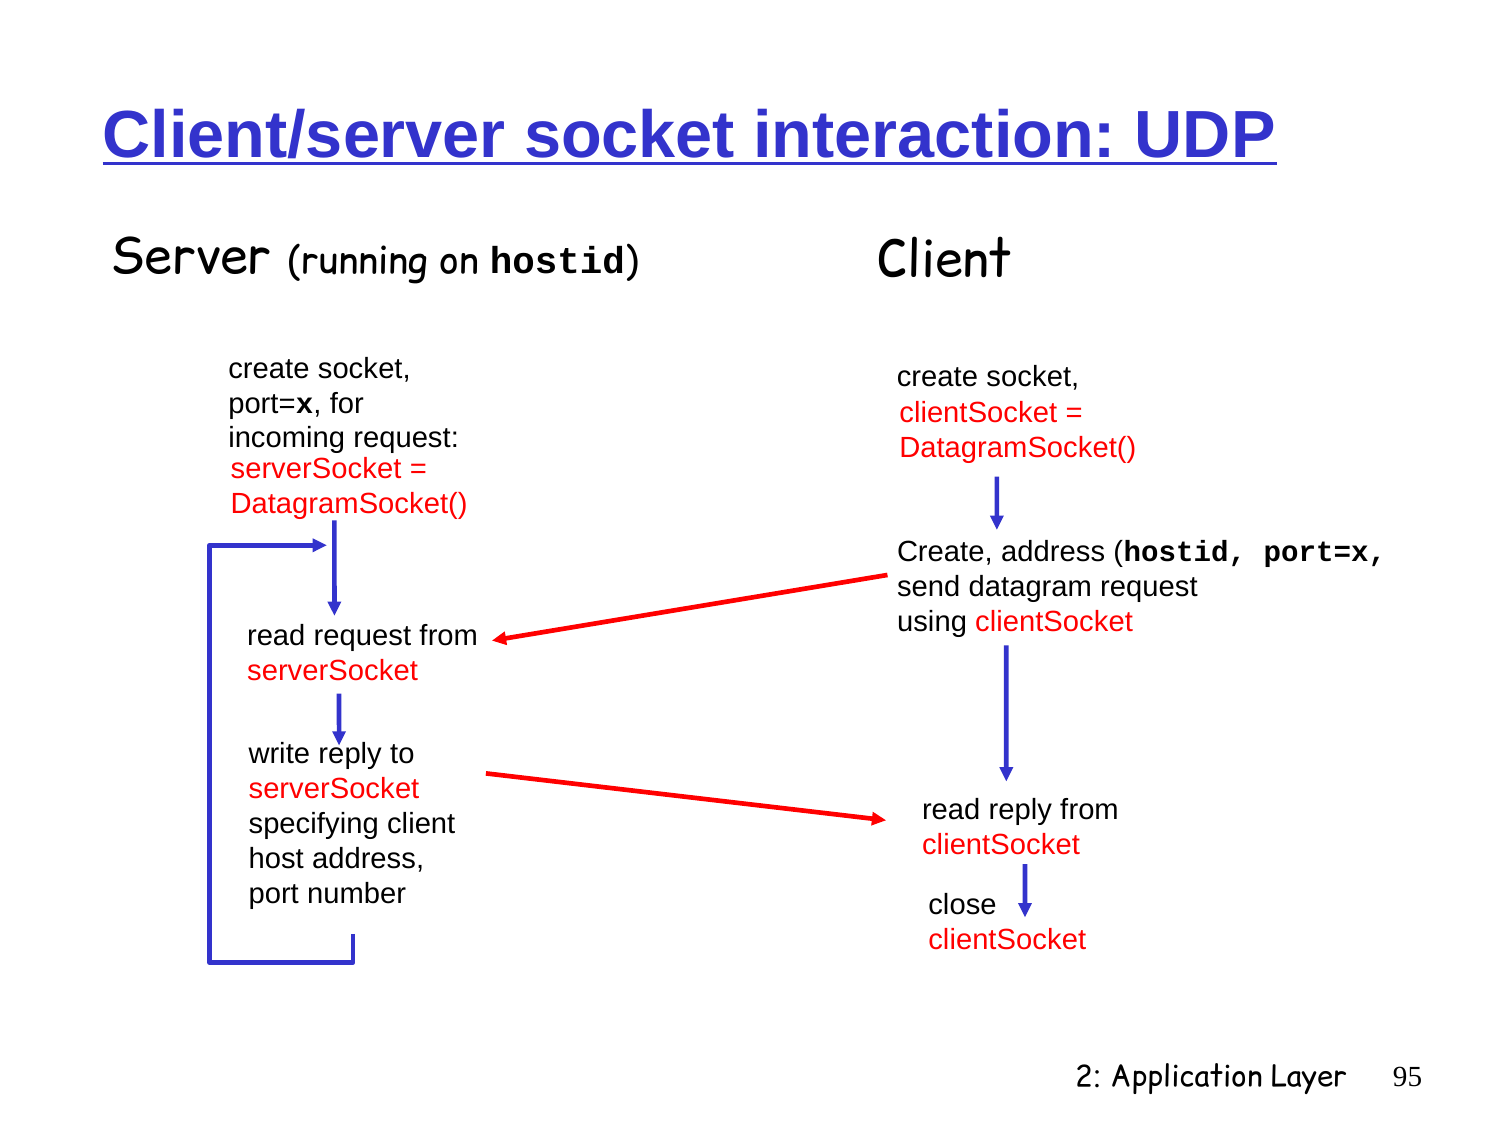

# Client/server socket interaction: UDP
Server (running on hostid)
Client
create socket,

clientSocket =
DatagramSocket()

Create, address (hostid, port=x,
send datagram request
using clientSocket

create socket,
port=x, for
incoming request:
serverSocket =
DatagramSocket()

read request from
serverSocket

close
clientSocket

read reply from
clientSocket

write reply to
serverSocket
specifying client
host address,
port number

2: Application Layer
95